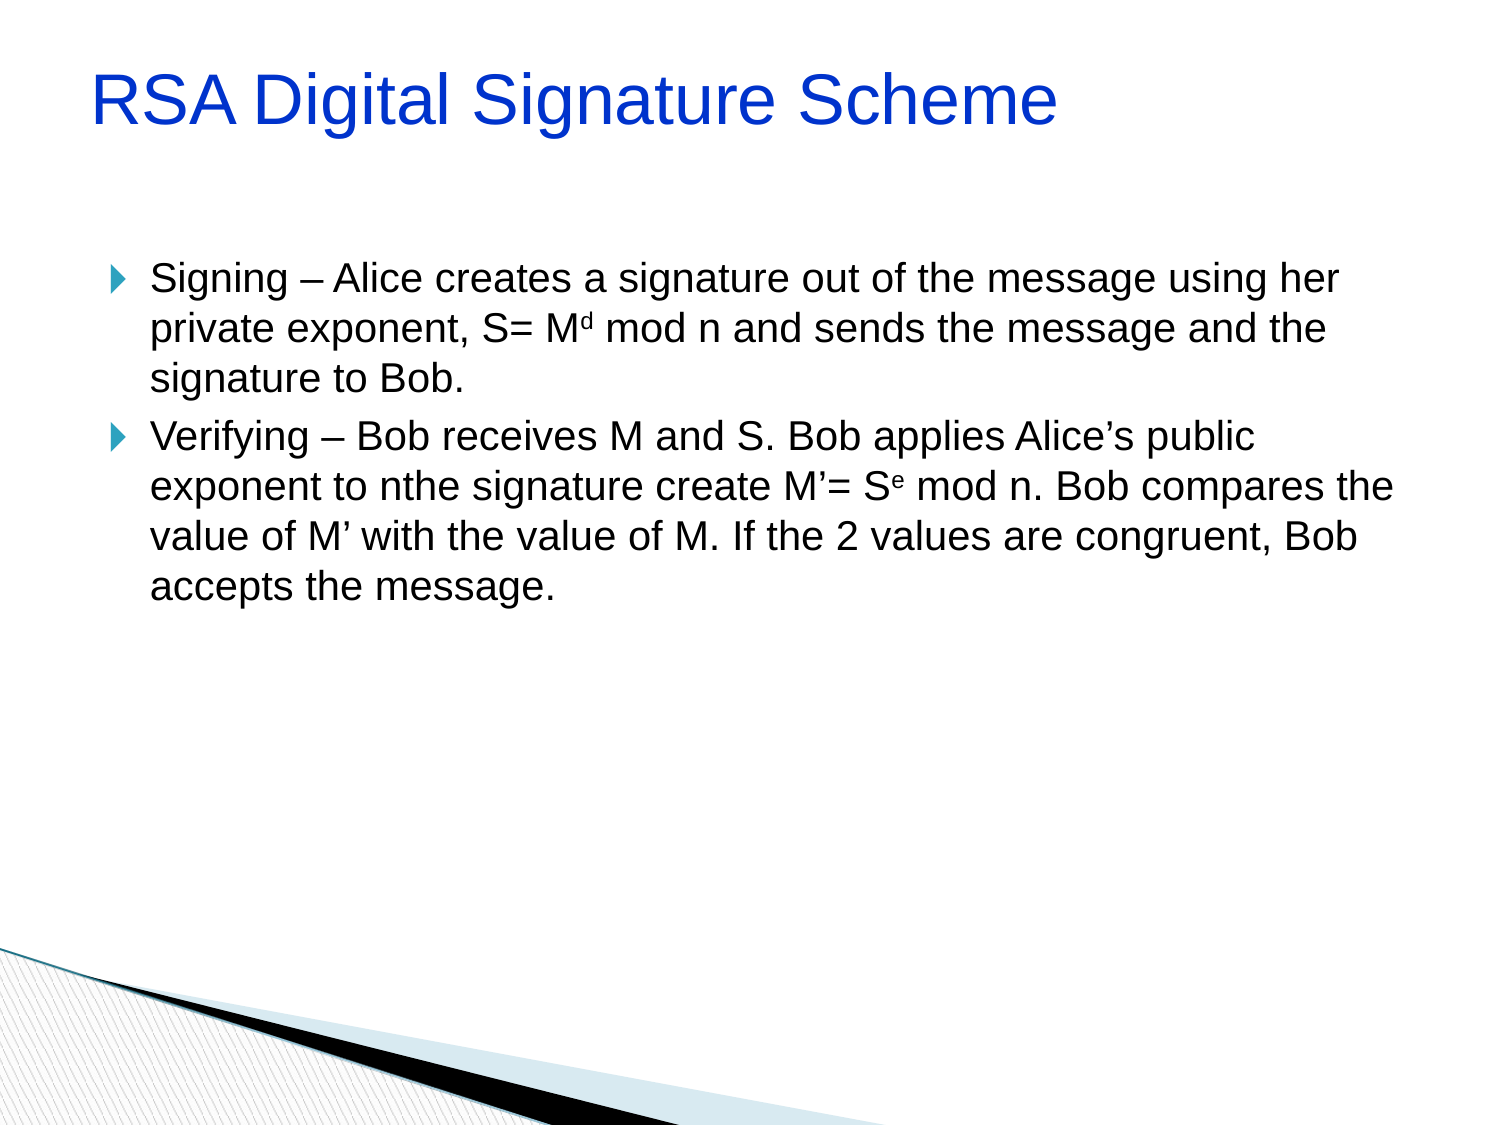

RSA Digital Signature Scheme
Signing – Alice creates a signature out of the message using her private exponent, S= Md mod n and sends the message and the signature to Bob.
Verifying – Bob receives M and S. Bob applies Alice’s public exponent to nthe signature create M’= Se mod n. Bob compares the value of M’ with the value of M. If the 2 values are congruent, Bob accepts the message.